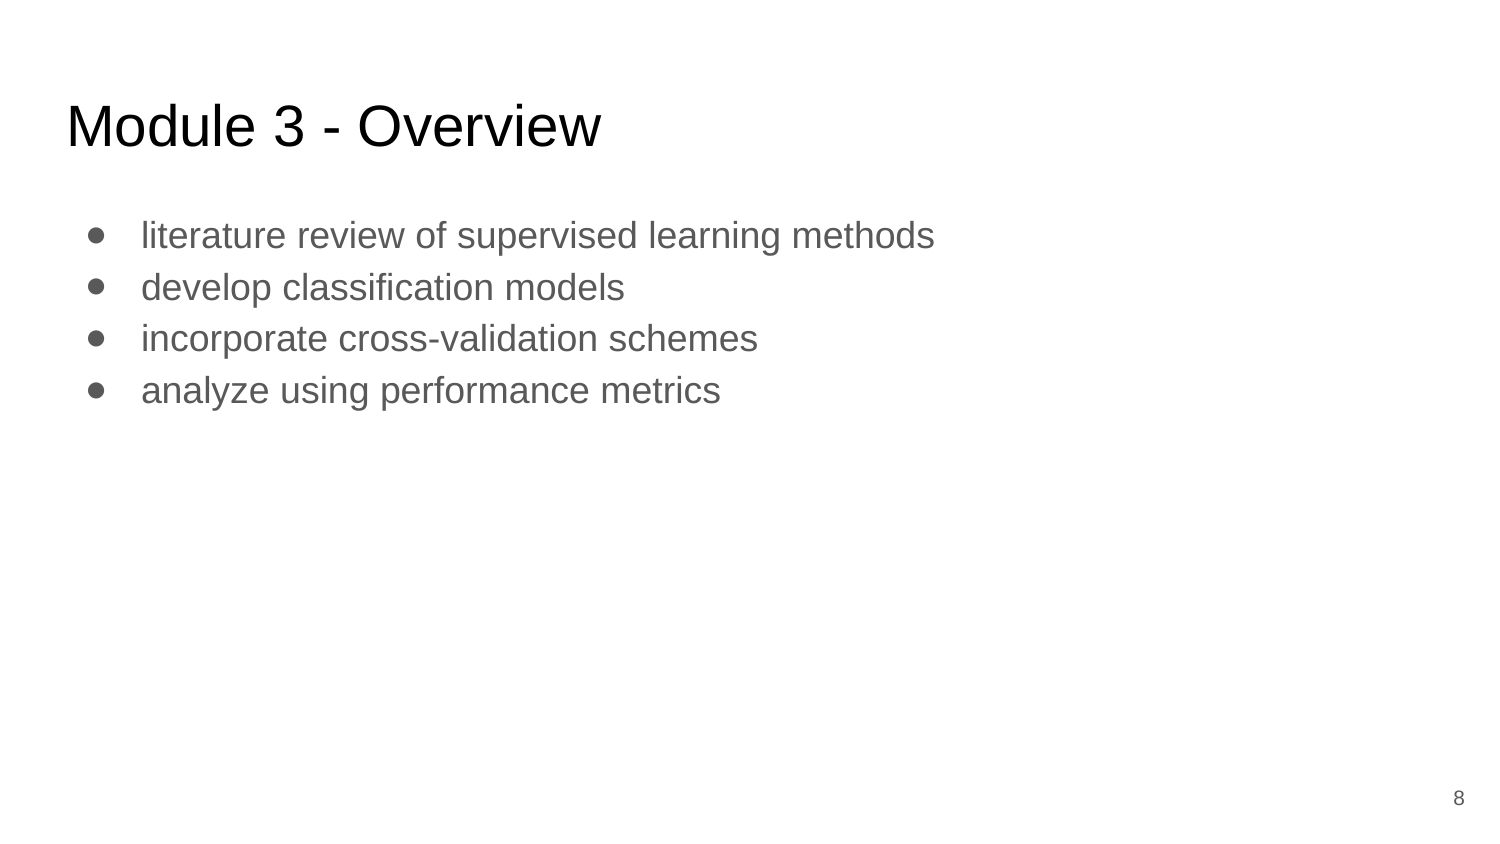

# Module 3 - Overview
literature review of supervised learning methods
develop classification models
incorporate cross-validation schemes
analyze using performance metrics
8